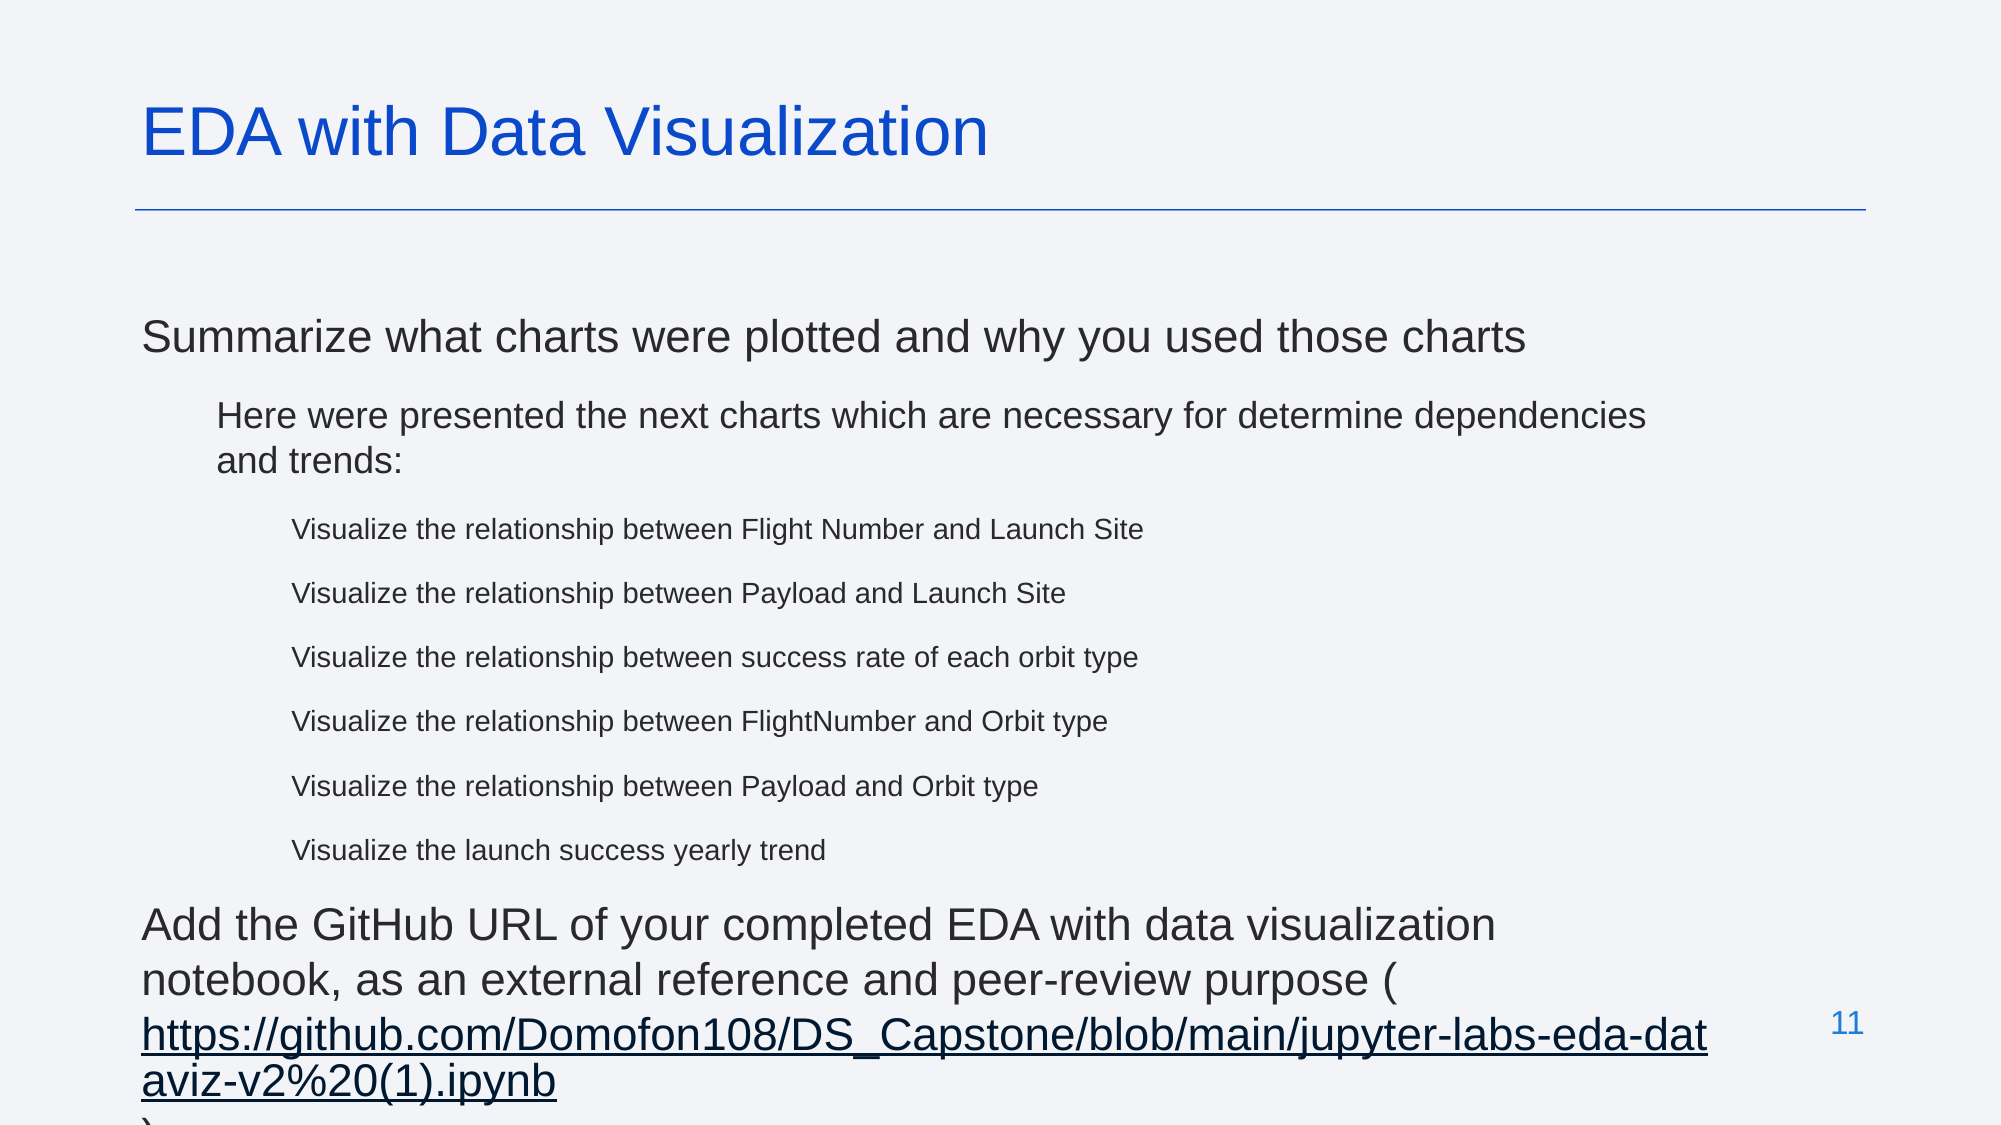

EDA with Data Visualization
Summarize what charts were plotted and why you used those charts
Here were presented the next charts which are necessary for determine dependencies and trends:
Visualize the relationship between Flight Number and Launch Site
Visualize the relationship between Payload and Launch Site
Visualize the relationship between success rate of each orbit type
Visualize the relationship between FlightNumber and Orbit type
Visualize the relationship between Payload and Orbit type
Visualize the launch success yearly trend
Add the GitHub URL of your completed EDA with data visualization notebook, as an external reference and peer-review purpose (https://github.com/Domofon108/DS_Capstone/blob/main/jupyter-labs-eda-dataviz-v2%20(1).ipynb)

11